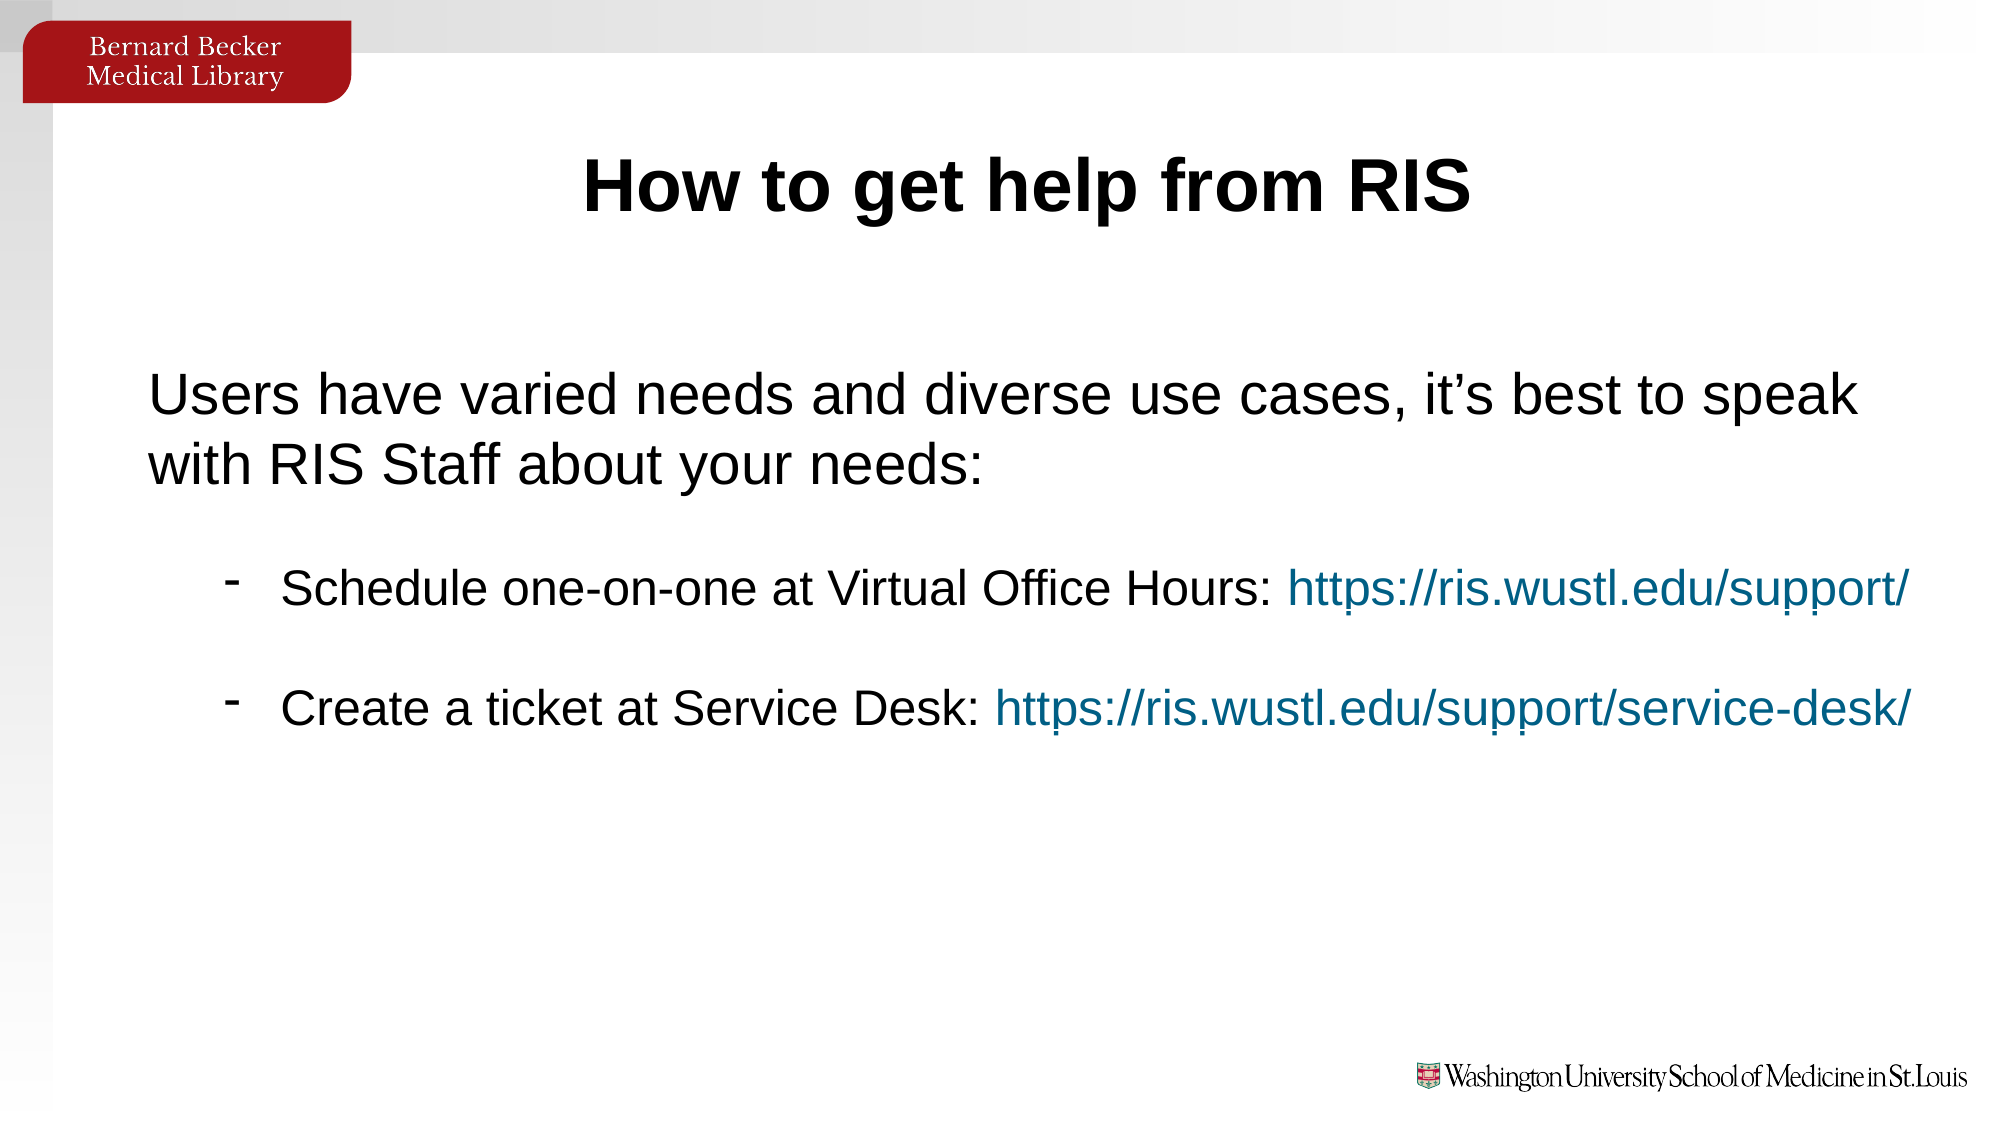

How to get help from RIS
Users have varied needs and diverse use cases, it’s best to speak with RIS Staff about your needs:

Schedule one-on-one at Virtual Office Hours: https://ris.wustl.edu/support/

Create a ticket at Service Desk: https://ris.wustl.edu/support/service-desk/